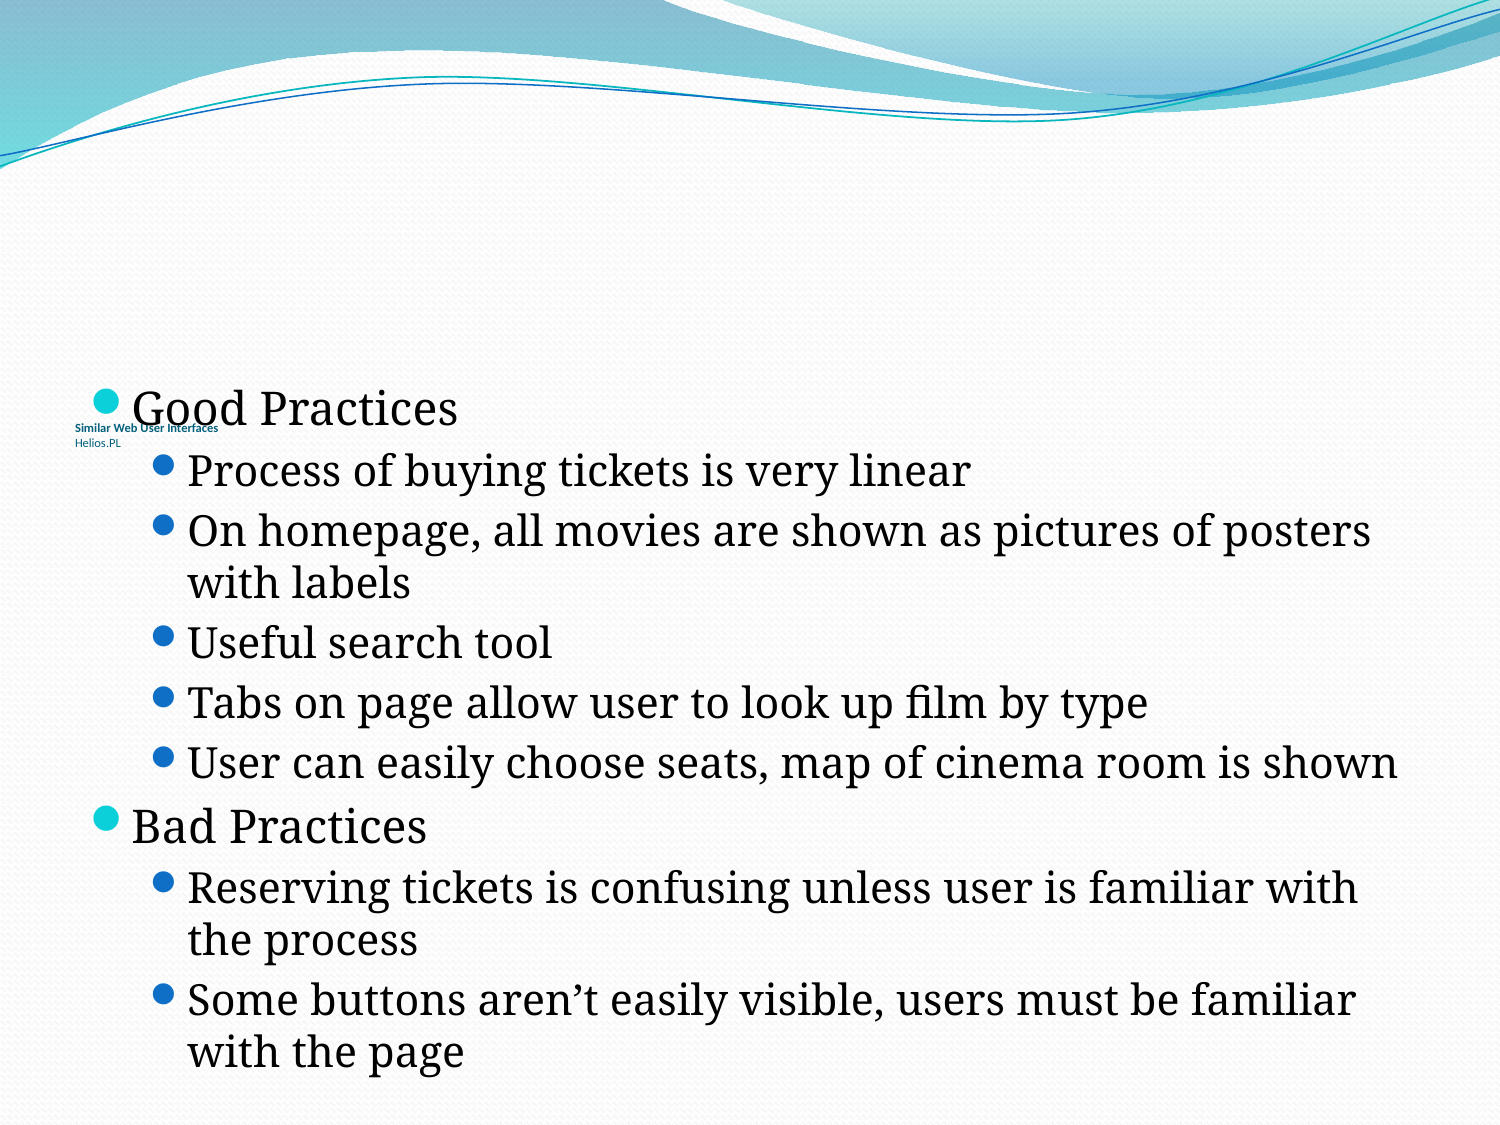

# Similar Web User Interfaces Helios.PL
Good Practices
Process of buying tickets is very linear
On homepage, all movies are shown as pictures of posters with labels
Useful search tool
Tabs on page allow user to look up film by type
User can easily choose seats, map of cinema room is shown
Bad Practices
Reserving tickets is confusing unless user is familiar with the process
Some buttons aren’t easily visible, users must be familiar with the page